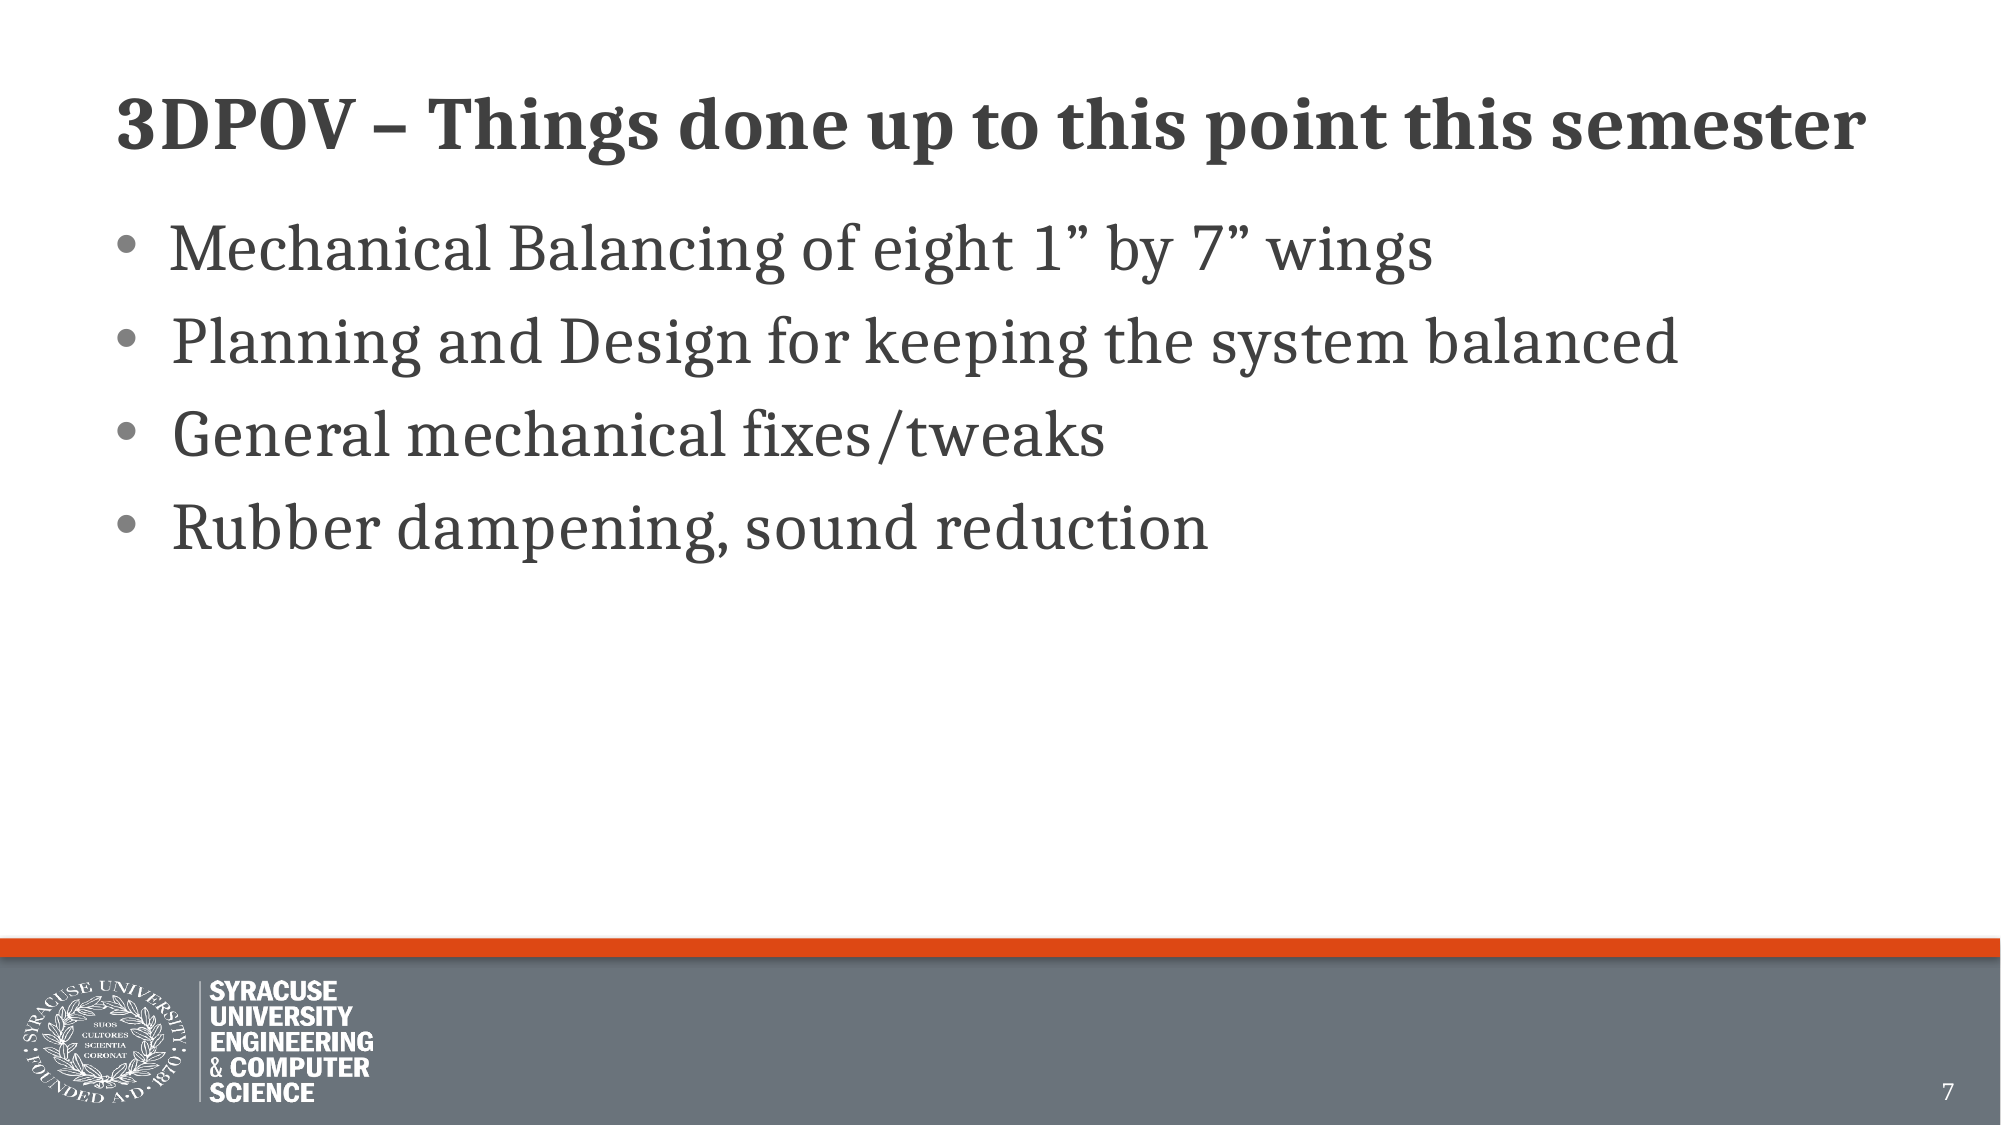

# 3DPOV – Things done up to this point this semester
Mechanical Balancing of eight 1” by 7” wings
Planning and Design for keeping the system balanced
General mechanical fixes/tweaks
Rubber dampening, sound reduction
7